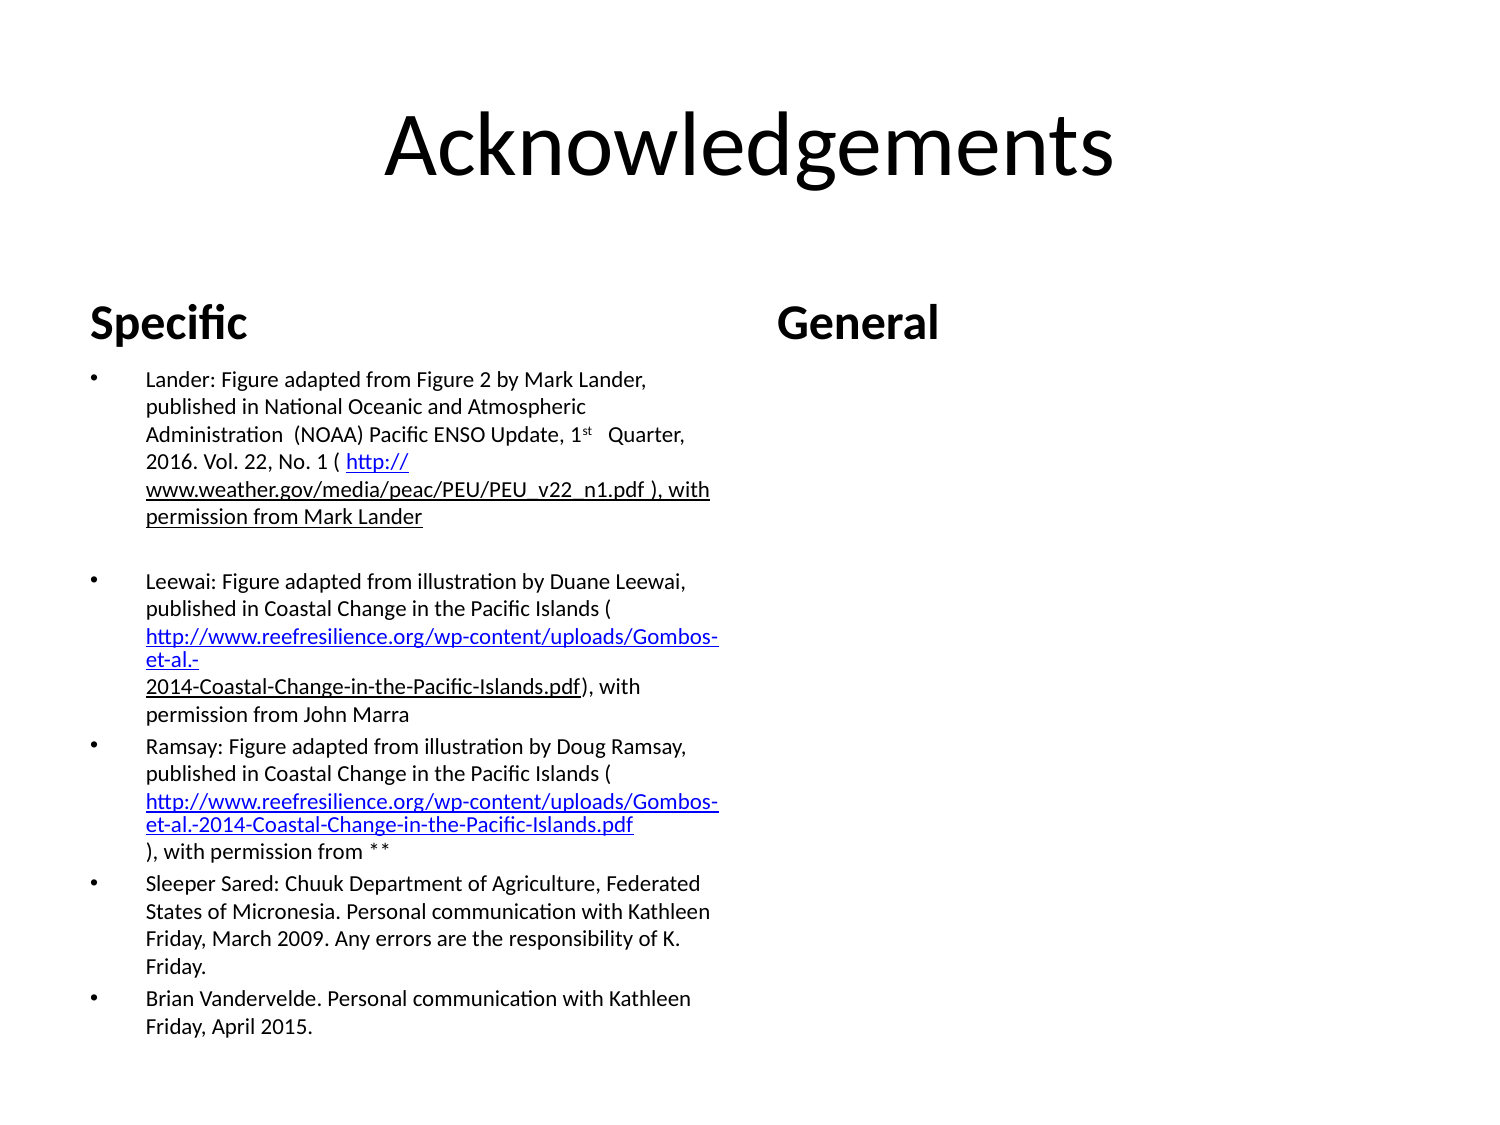

# Acknowledgements
Specific
General
Lander: Figure adapted from Figure 2 by Mark Lander, published in National Oceanic and Atmospheric Administration  (NOAA) Pacific ENSO Update, 1st   Quarter, 2016. Vol. 22, No. 1 ( http://www.weather.gov/media/peac/PEU/PEU_v22_n1.pdf ), with permission from Mark Lander

Leewai: Figure adapted from illustration by Duane Leewai, published in Coastal Change in the Pacific Islands (http://www.reefresilience.org/wp-content/uploads/Gombos-et-al.-2014-Coastal-Change-in-the-Pacific-Islands.pdf), with permission from John Marra
Ramsay: Figure adapted from illustration by Doug Ramsay, published in Coastal Change in the Pacific Islands (http://www.reefresilience.org/wp-content/uploads/Gombos-et-al.-2014-Coastal-Change-in-the-Pacific-Islands.pdf), with permission from **
Sleeper Sared: Chuuk Department of Agriculture, Federated States of Micronesia. Personal communication with Kathleen Friday, March 2009. Any errors are the responsibility of K. Friday.
Brian Vandervelde. Personal communication with Kathleen Friday, April 2015.